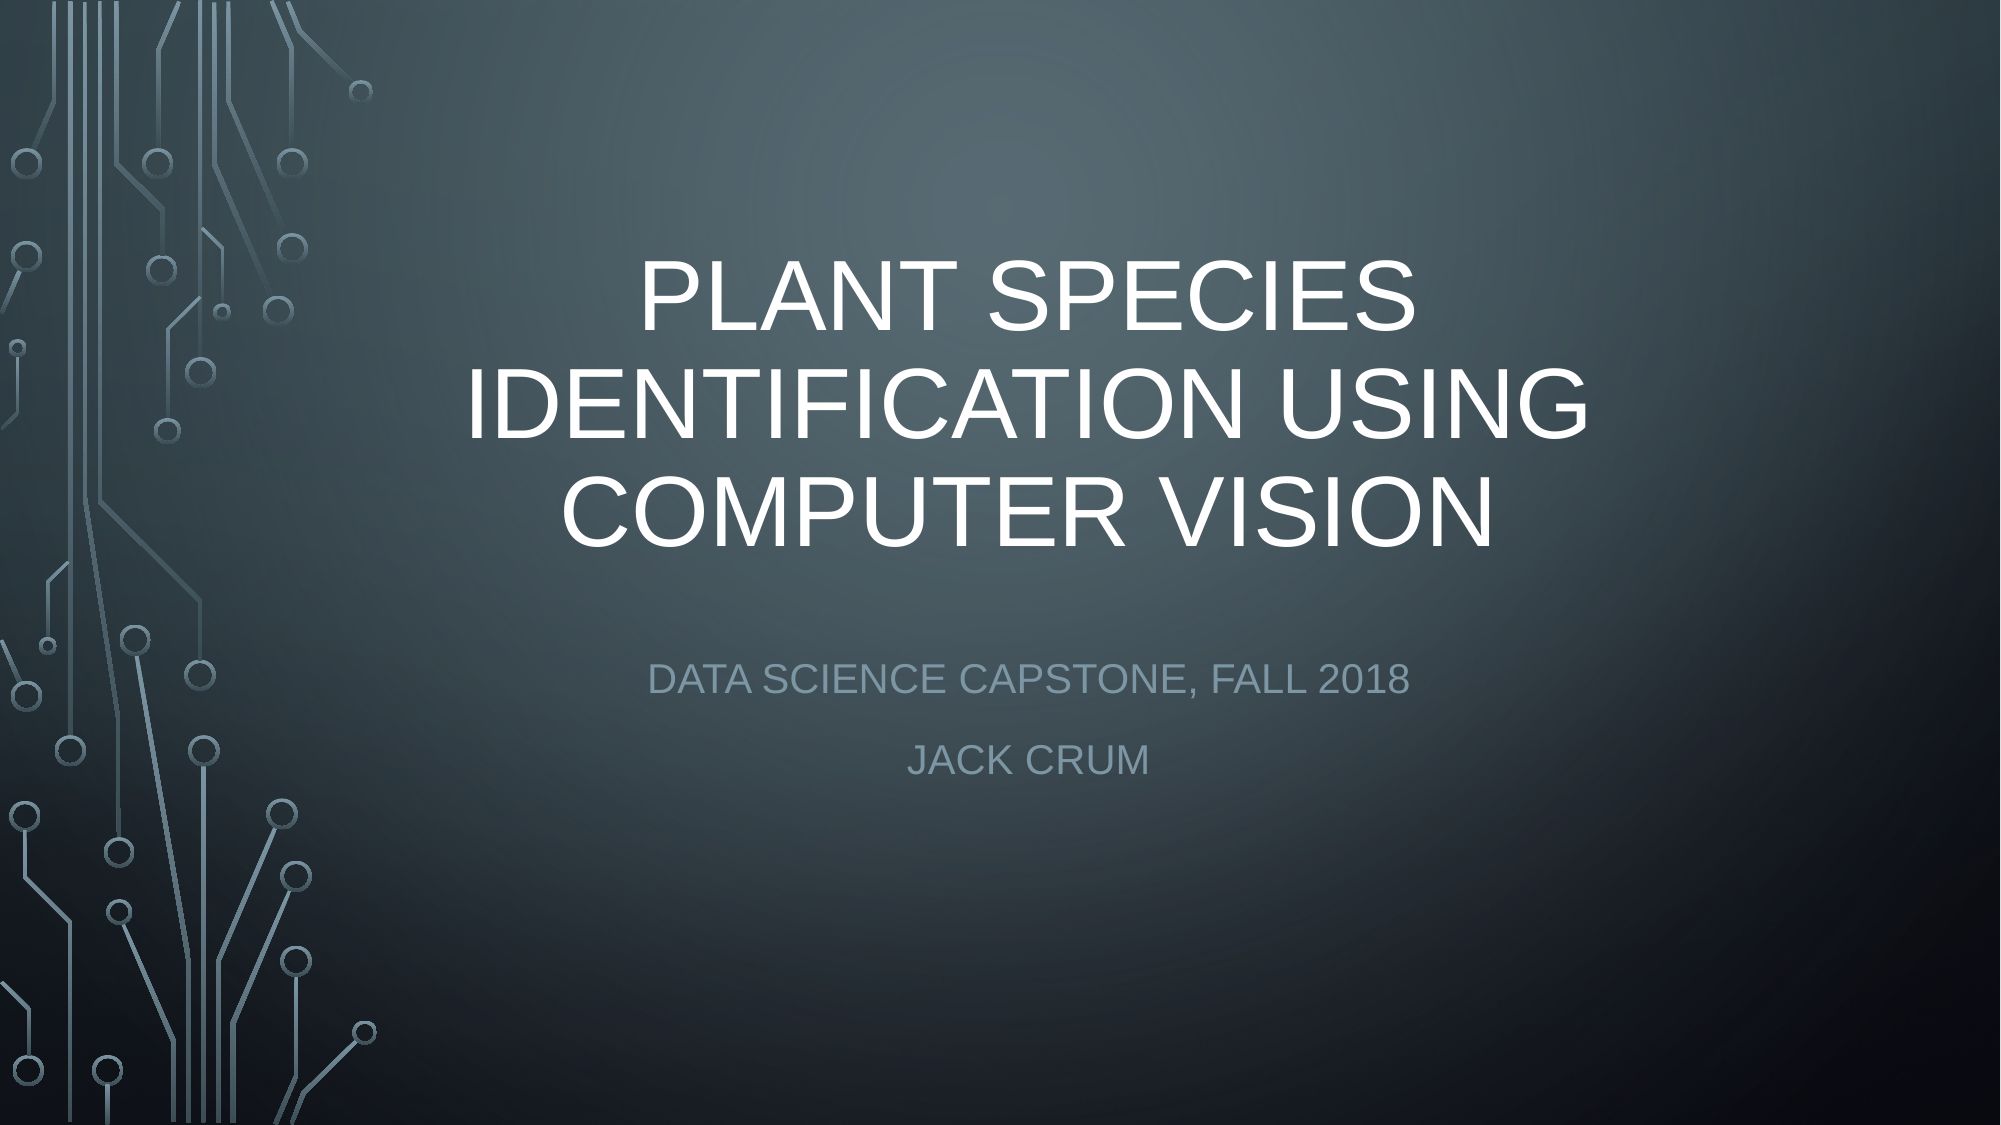

# Plant species identification using computer vision
Data Science capstone, fall 2018
Jack Crum